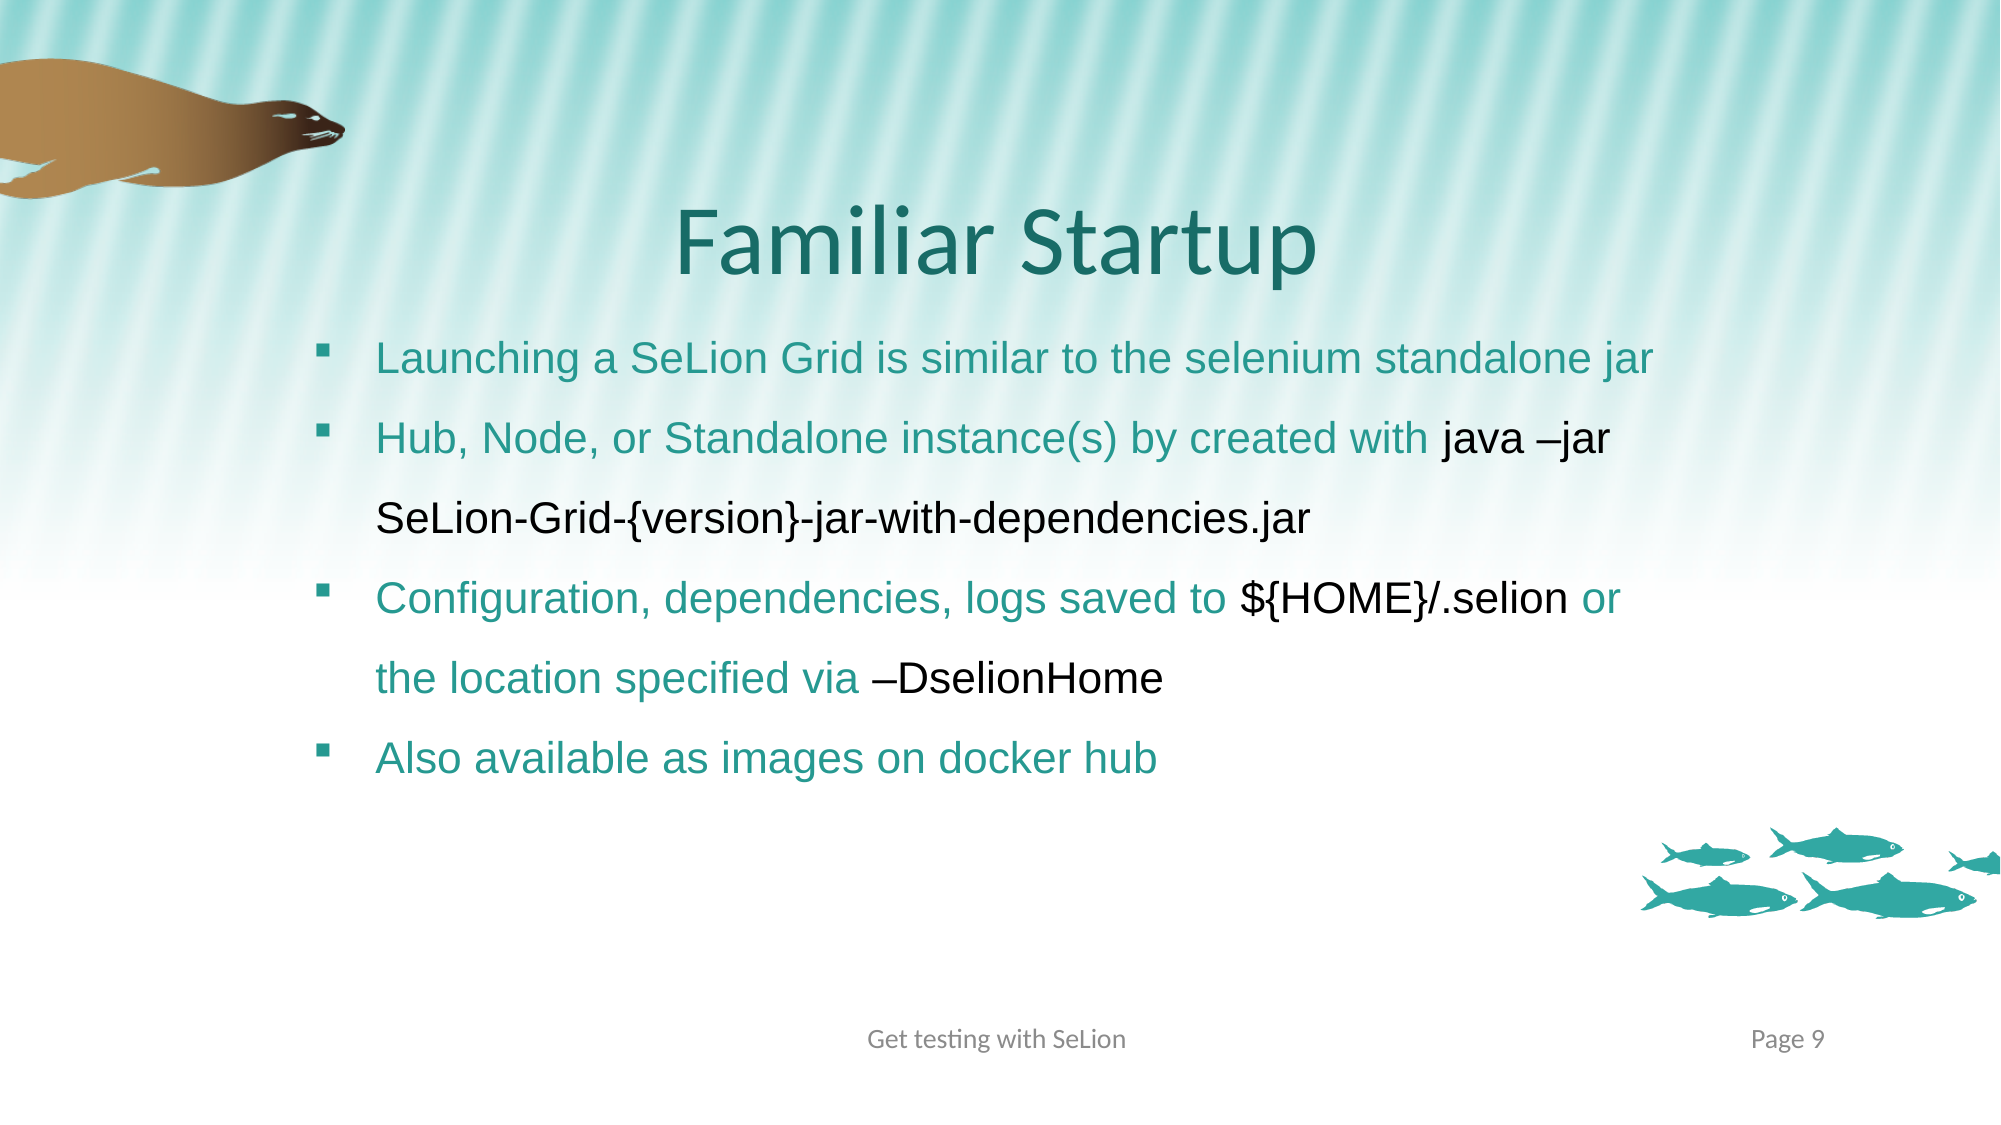

# Familiar Startup
Launching a SeLion Grid is similar to the selenium standalone jar
Hub, Node, or Standalone instance(s) by created with java –jar SeLion-Grid-{version}-jar-with-dependencies.jar
Configuration, dependencies, logs saved to ${HOME}/.selion or the location specified via –DselionHome
Also available as images on docker hub